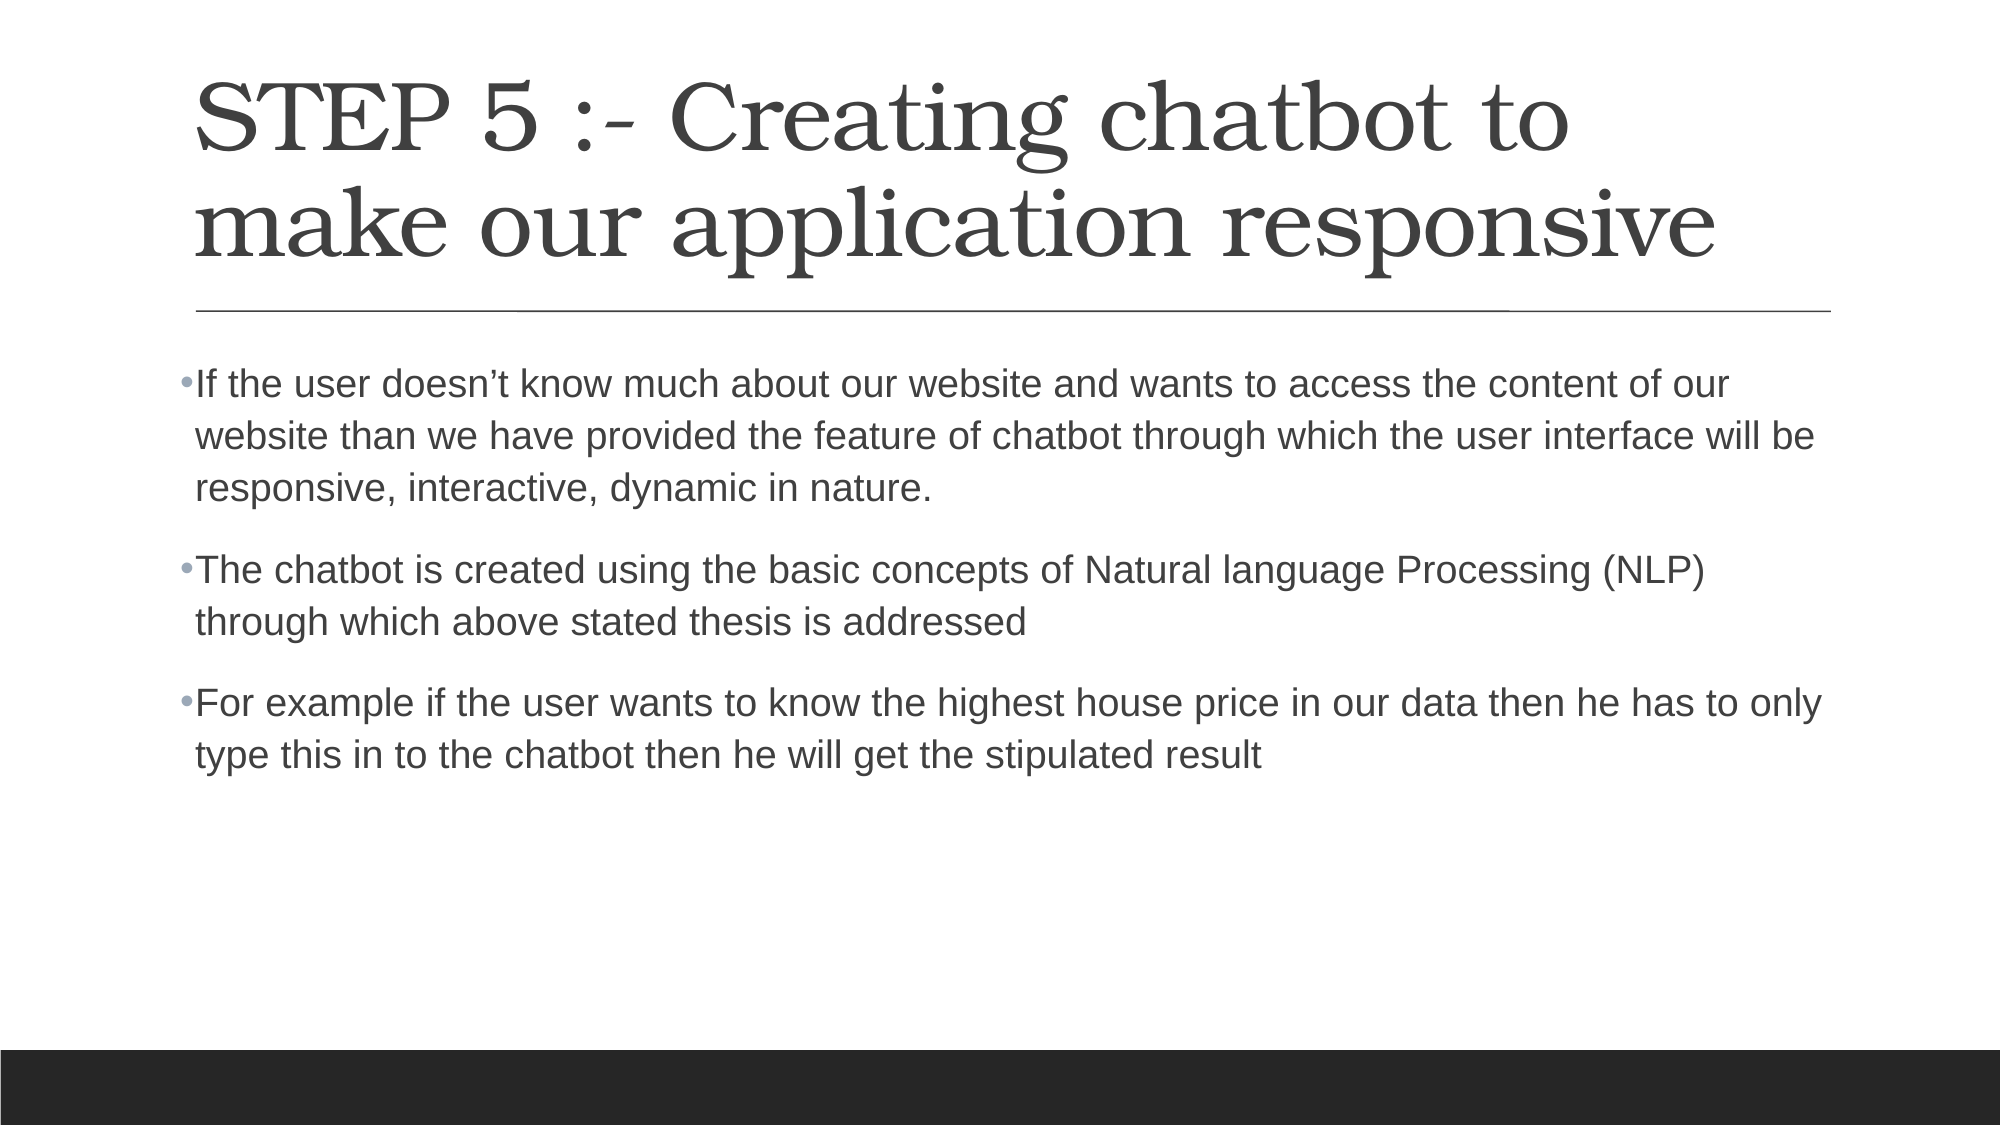

STEP 5 :- Creating chatbot to make our application responsive
If the user doesn’t know much about our website and wants to access the content of our website than we have provided the feature of chatbot through which the user interface will be responsive, interactive, dynamic in nature.
The chatbot is created using the basic concepts of Natural language Processing (NLP) through which above stated thesis is addressed
For example if the user wants to know the highest house price in our data then he has to only type this in to the chatbot then he will get the stipulated result